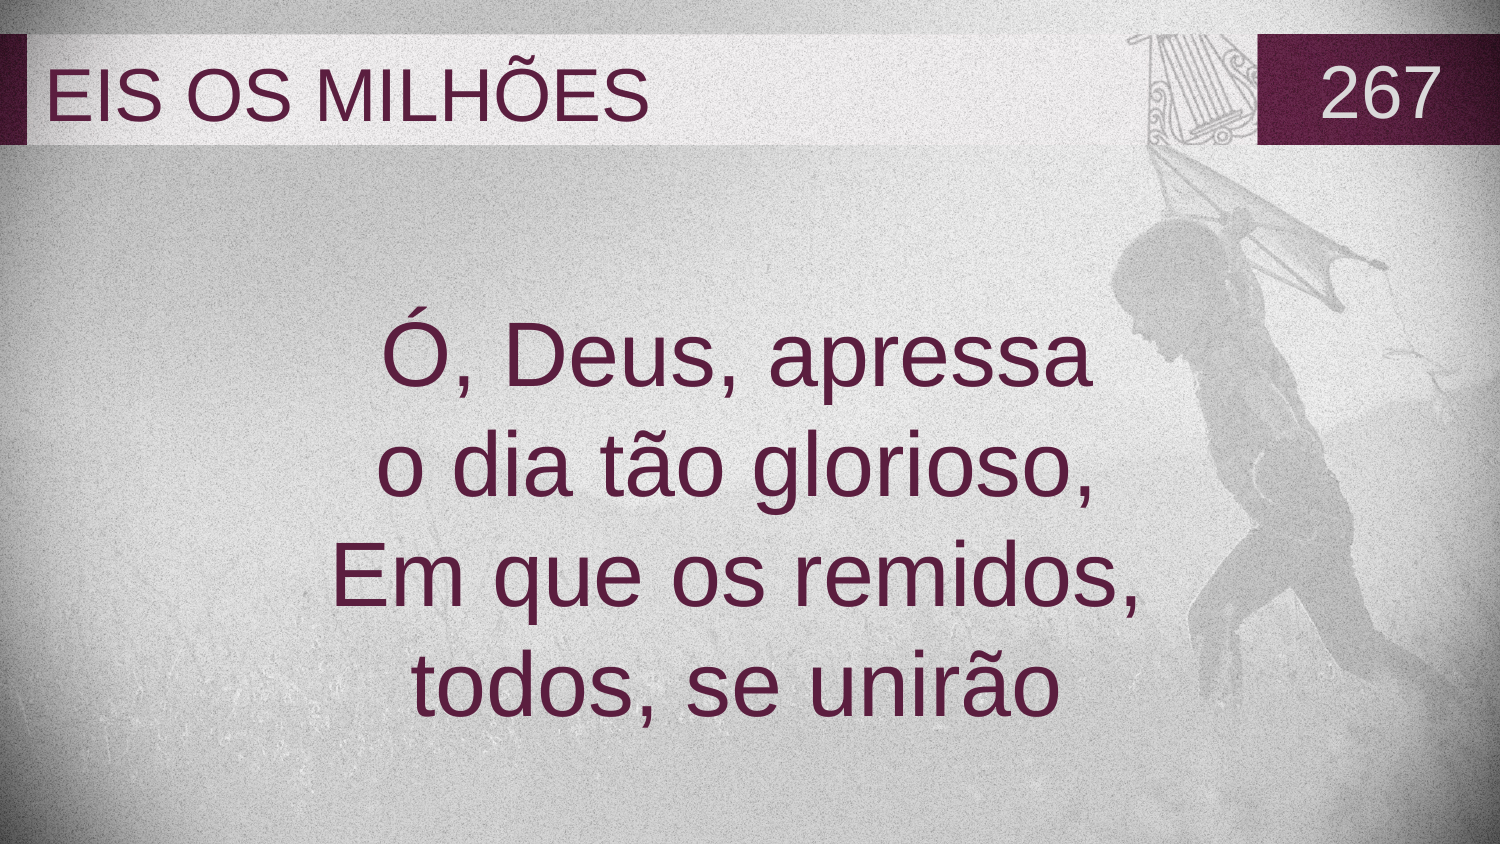

# EIS OS MILHÕES
267
Ó, Deus, apressa
o dia tão glorioso,
Em que os remidos,
todos, se unirão